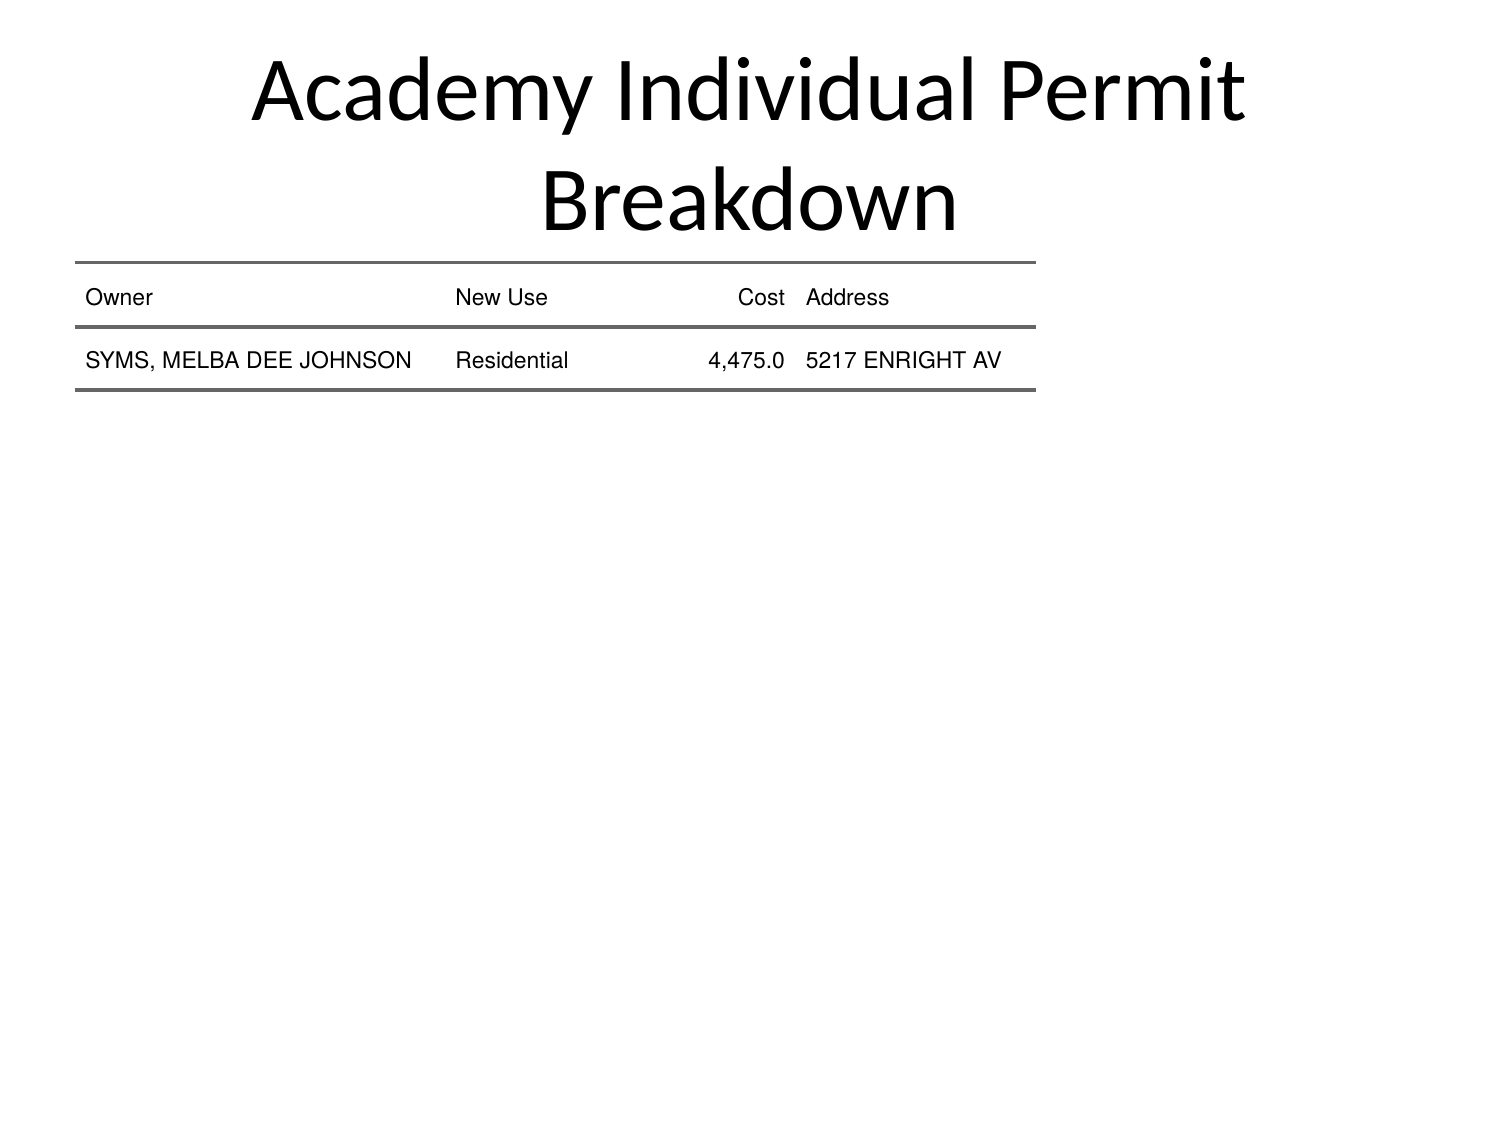

# Academy Individual Permit Breakdown
| Owner | New Use | Cost | Address |
| --- | --- | --- | --- |
| SYMS, MELBA DEE JOHNSON | Residential | 4,475.0 | 5217 ENRIGHT AV |